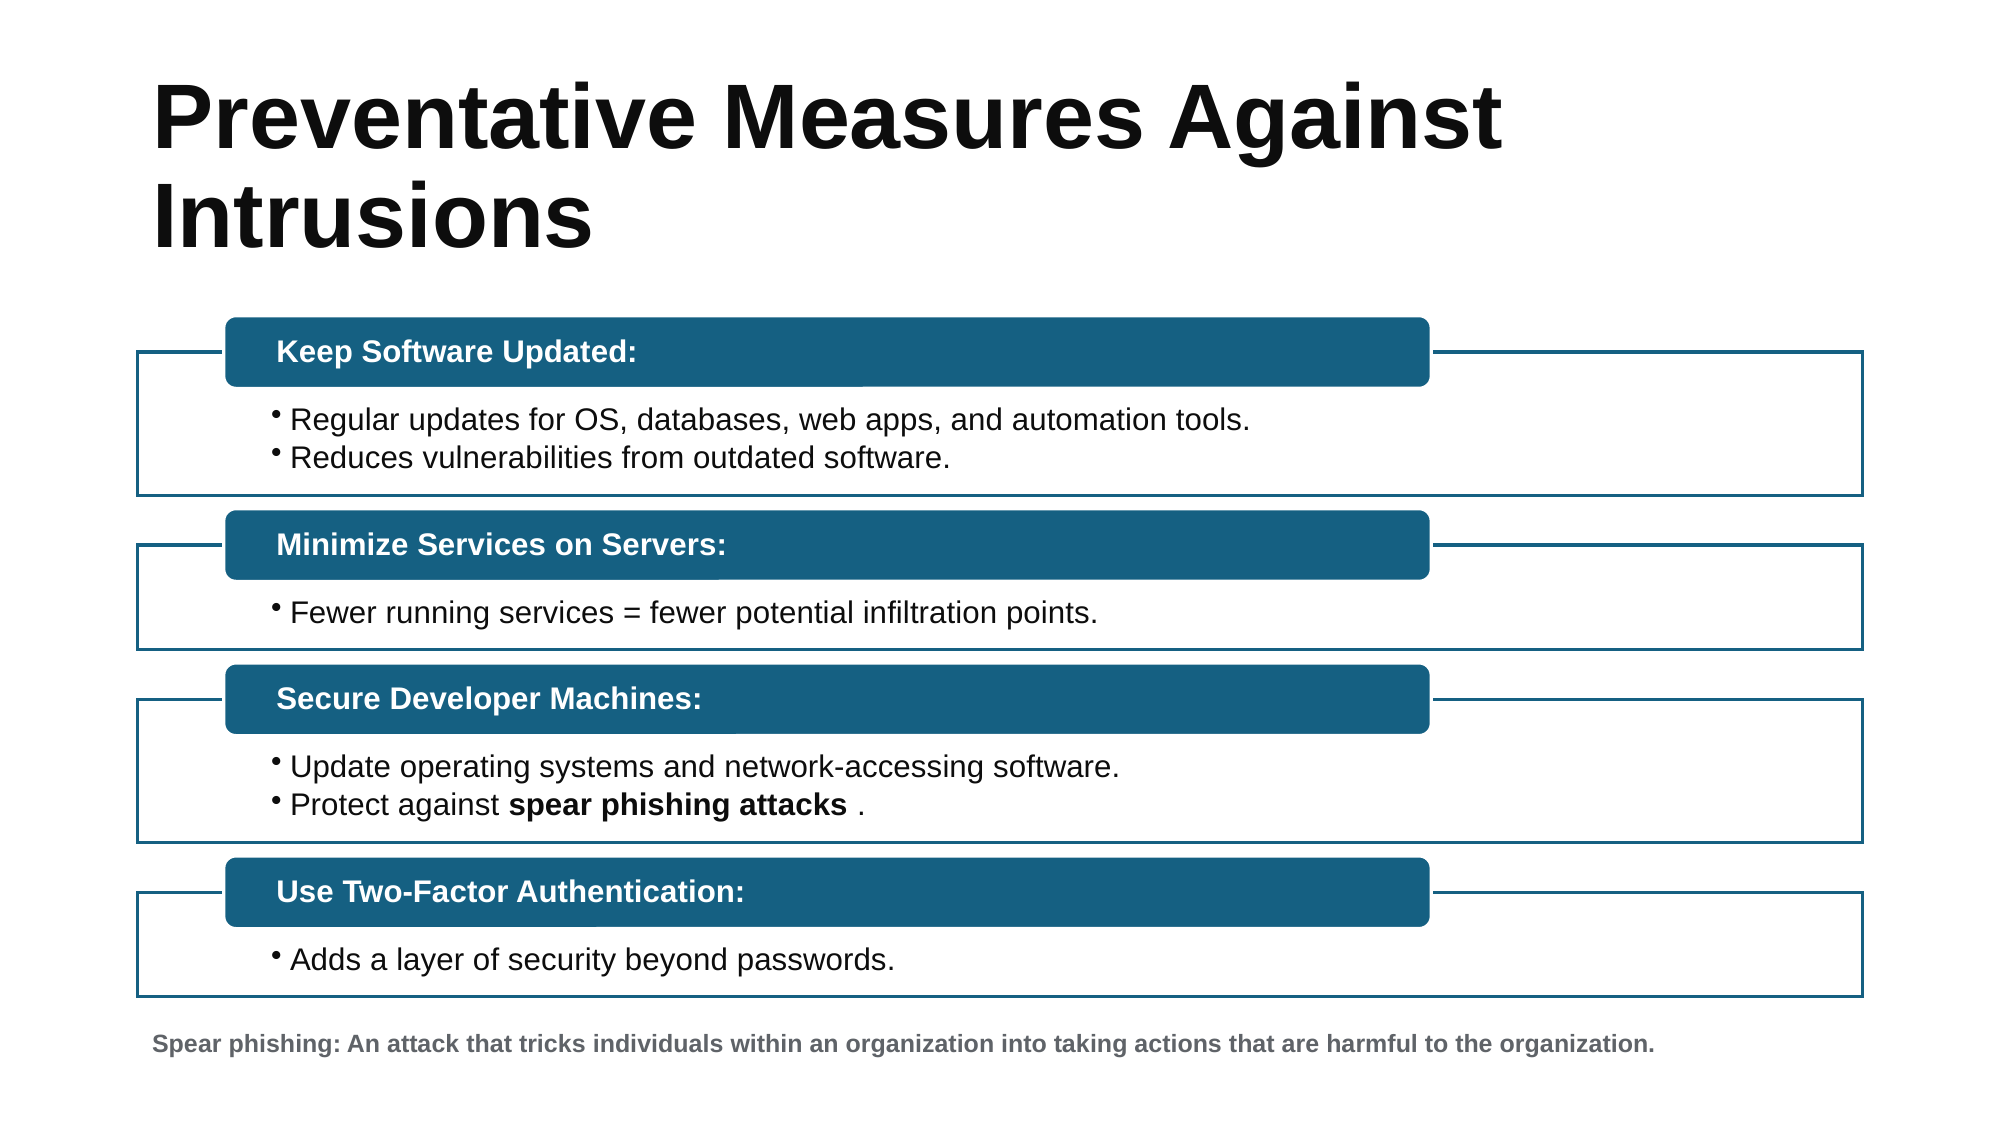

# Preventative Measures Against Intrusions
Regular updates for OS, databases, web apps, and automation tools.
Reduces vulnerabilities from outdated software.
Keep Software Updated:
Fewer running services = fewer potential infiltration points.
Minimize Services on Servers:
Update operating systems and network-accessing software.
Protect against spear phishing attacks .
Secure Developer Machines:
Adds a layer of security beyond passwords.
Use Two-Factor Authentication:
Spear phishing: An attack that tricks individuals within an organization into taking actions that are harmful to the organization.